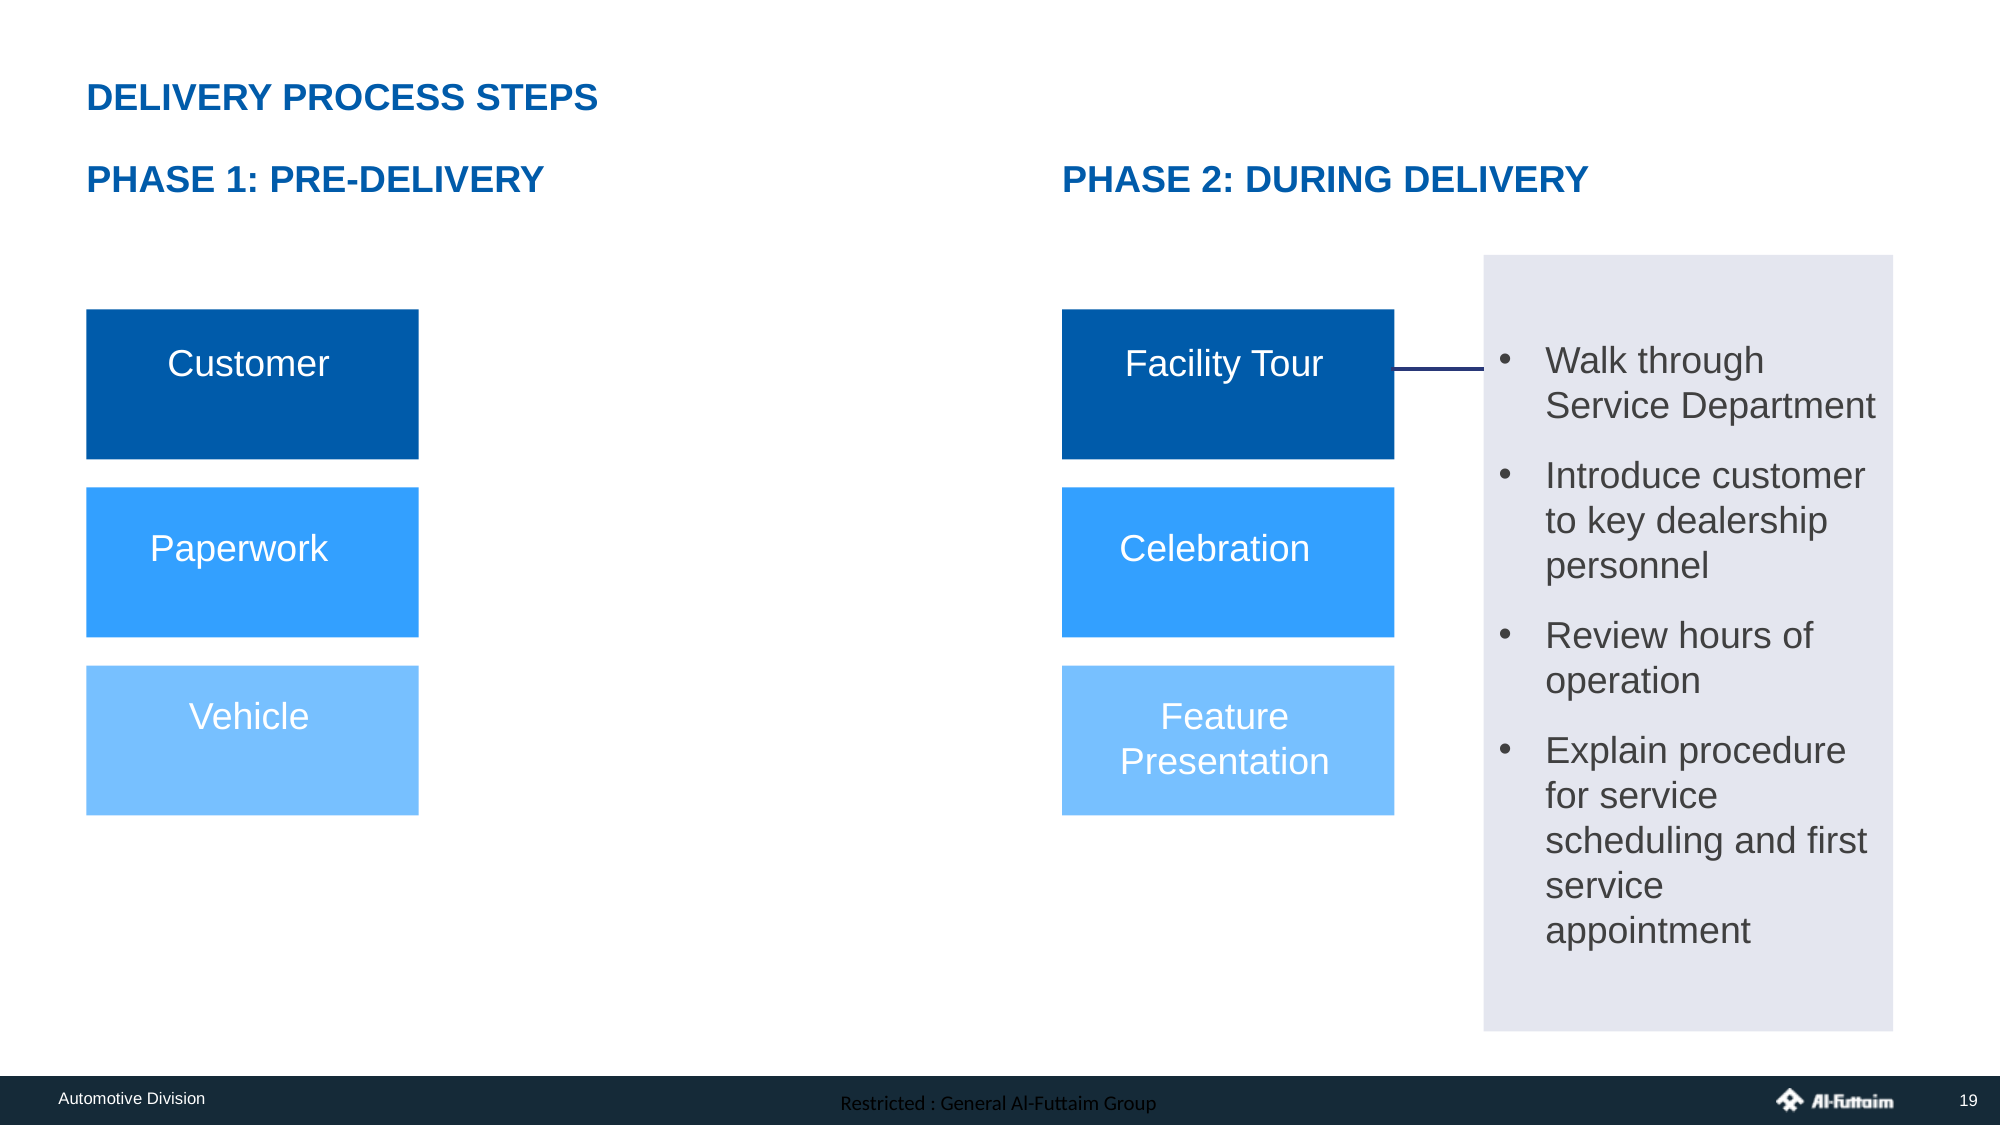

DELIVERY PROCESS STEPS
PHASE 1: PRE-DELIVERY
PHASE 2: DURING DELIVERY
Walk through Service Department
Introduce customer to key dealership personnel
Review hours of operation
Explain procedure for service scheduling and first service appointment

Customer
Facility Tour

Paperwork
Celebration

Vehicle
Feature Presentation
Manage Expectation
Manage Expectation